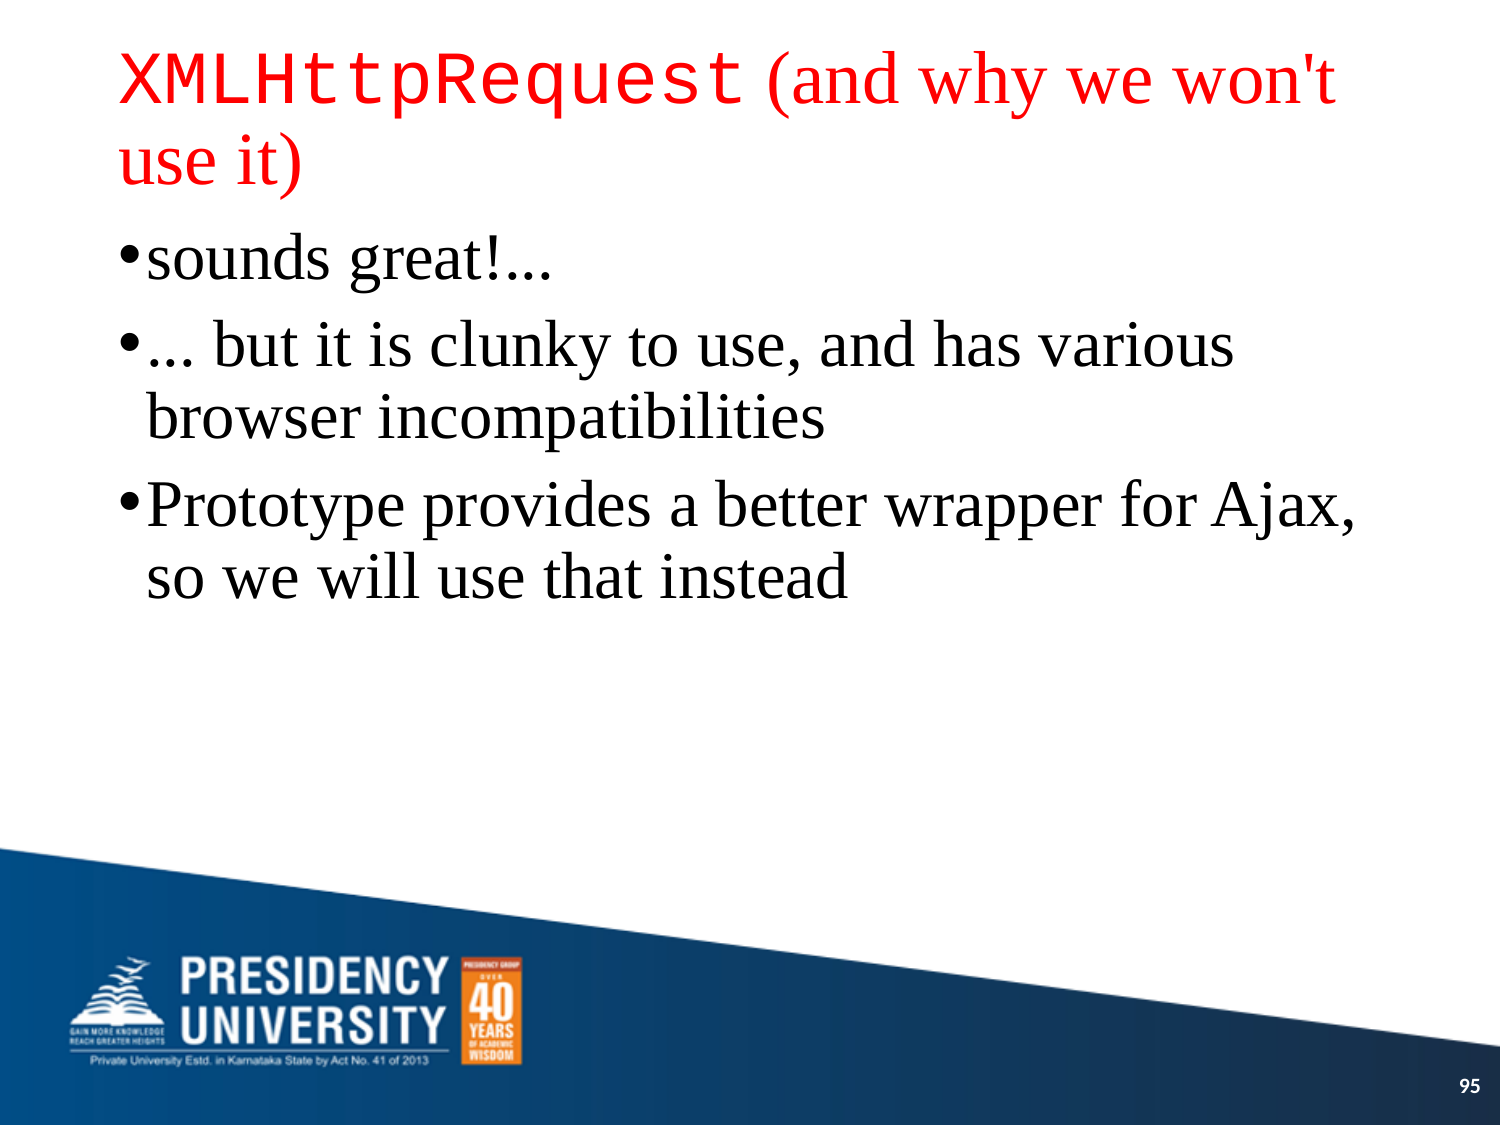

# XMLHttpRequest (and why we won't use it)
sounds great!...
... but it is clunky to use, and has various browser incompatibilities
Prototype provides a better wrapper for Ajax, so we will use that instead
95